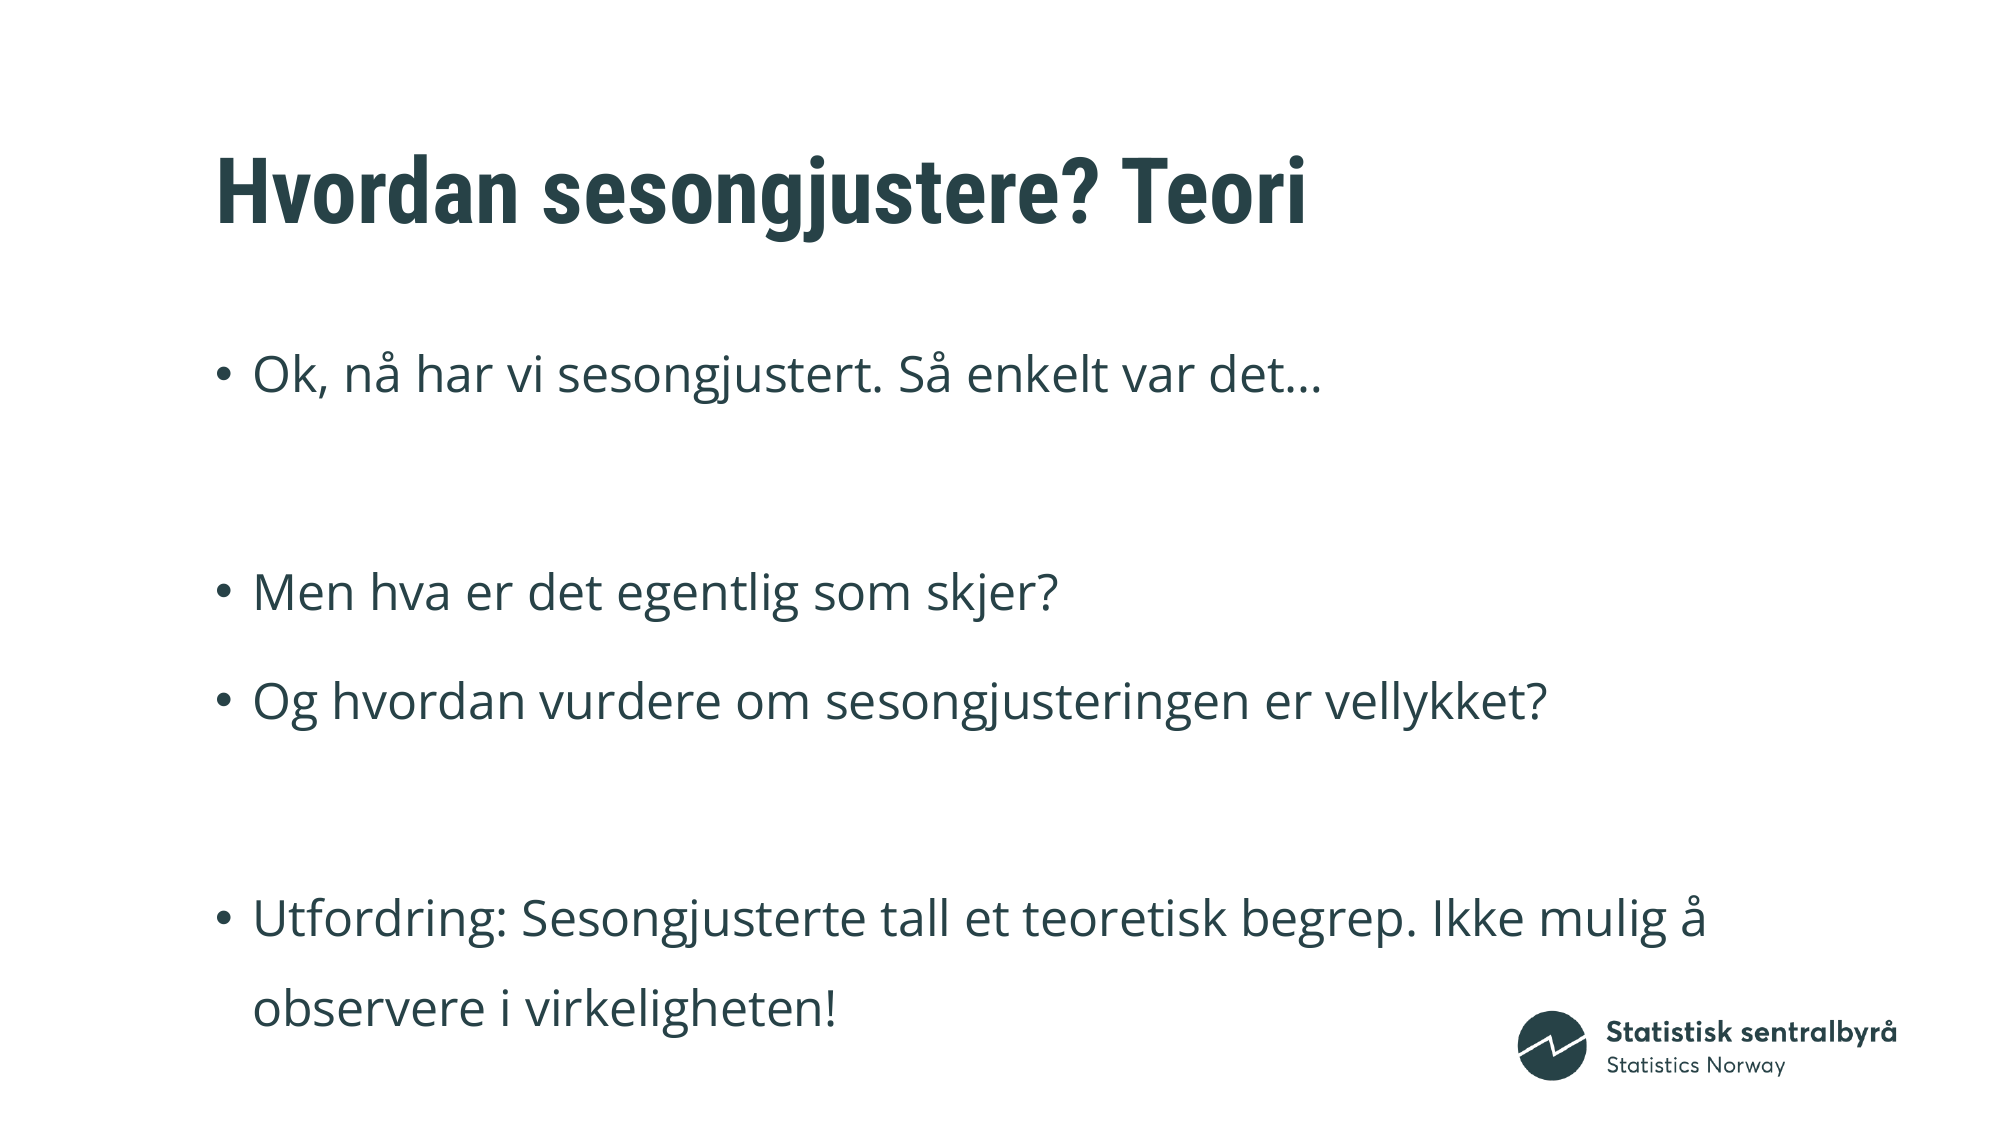

# Hvordan sesongjustere? Teori
Ok, nå har vi sesongjustert. Så enkelt var det…

Men hva er det egentlig som skjer?
Og hvordan vurdere om sesongjusteringen er vellykket?

Utfordring: Sesongjusterte tall et teoretisk begrep. Ikke mulig å observere i virkeligheten!